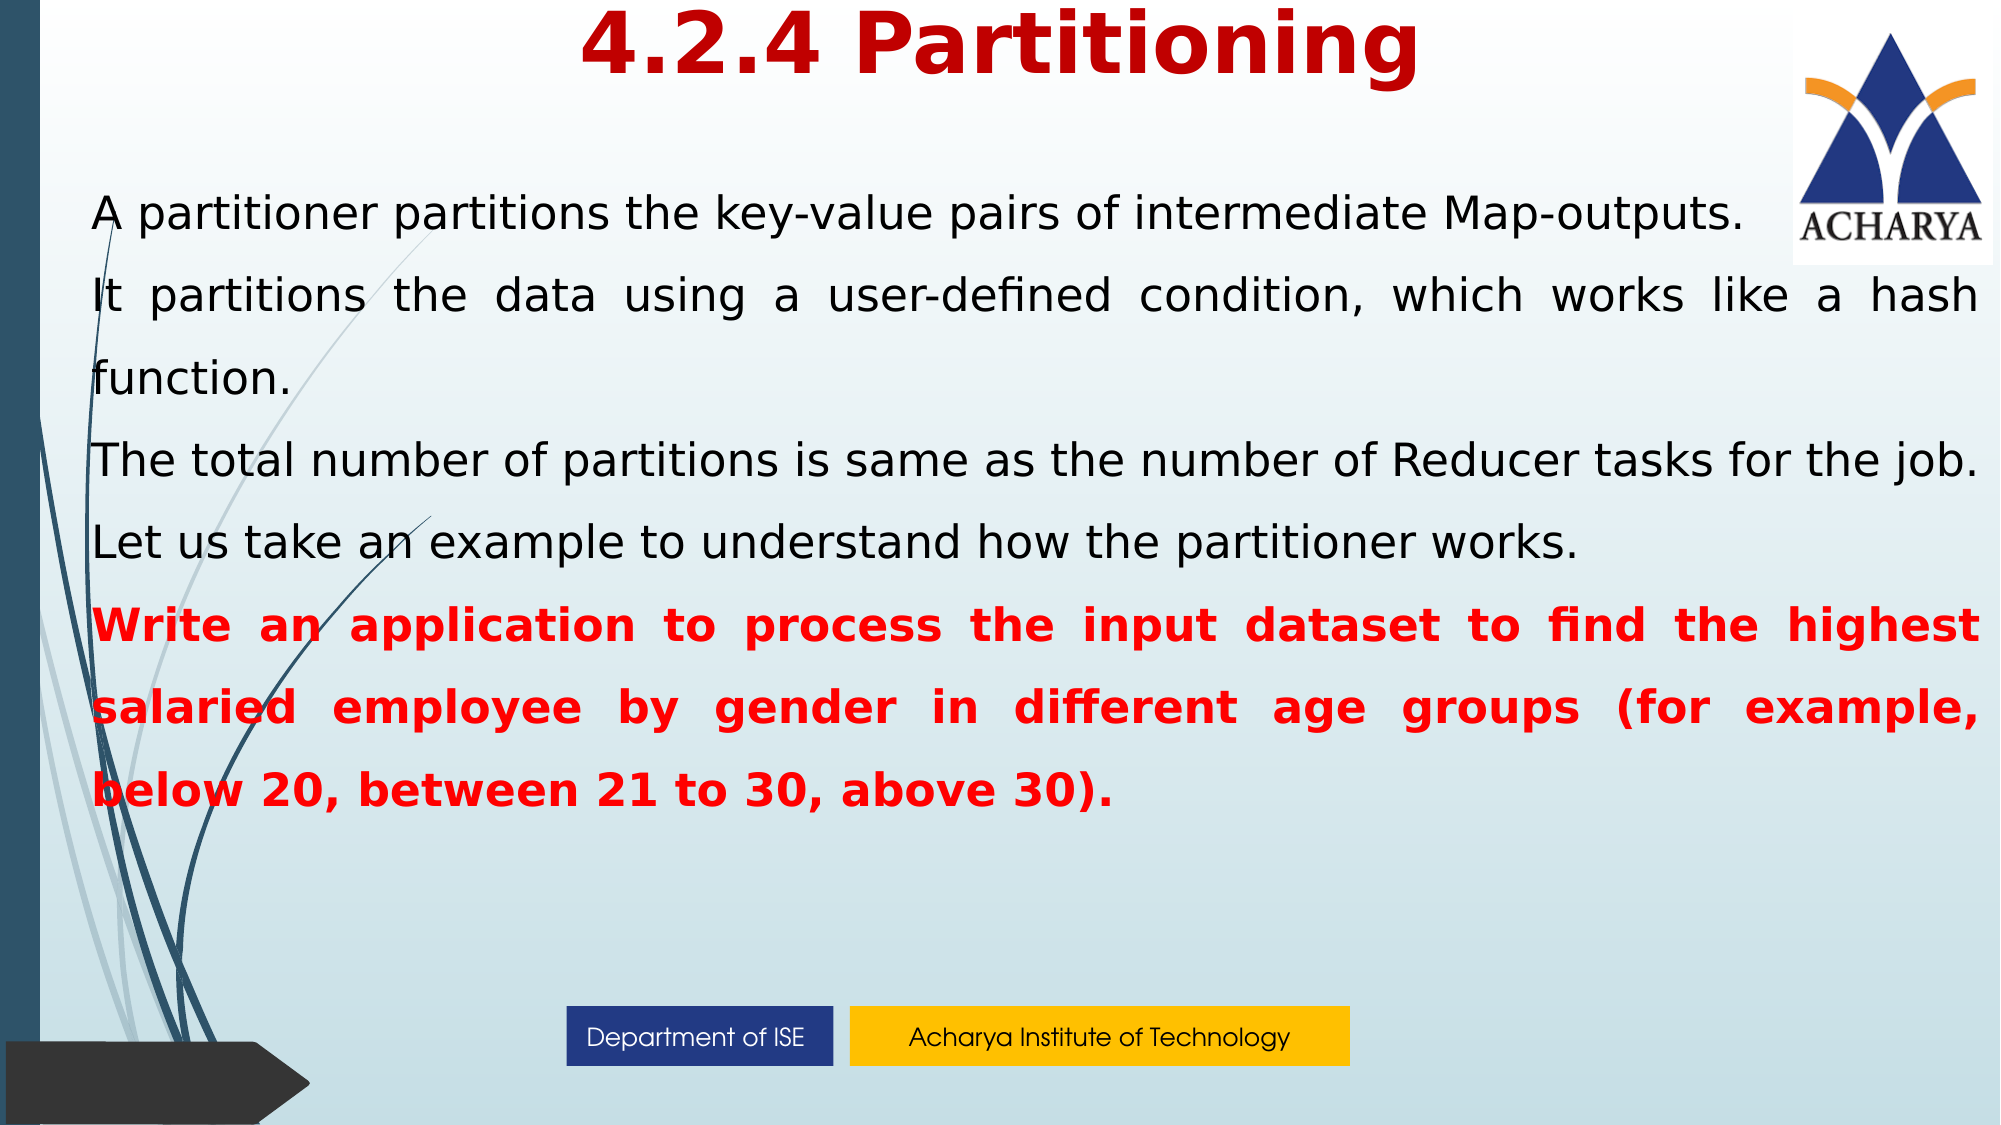

# 4.2.4 Partitioning
A partitioner partitions the key-value pairs of intermediate Map-outputs.
It partitions the data using a user-defined condition, which works like a hash function.
The total number of partitions is same as the number of Reducer tasks for the job. Let us take an example to understand how the partitioner works.
Write an application to process the input dataset to find the highest salaried employee by gender in different age groups (for example, below 20, between 21 to 30, above 30).